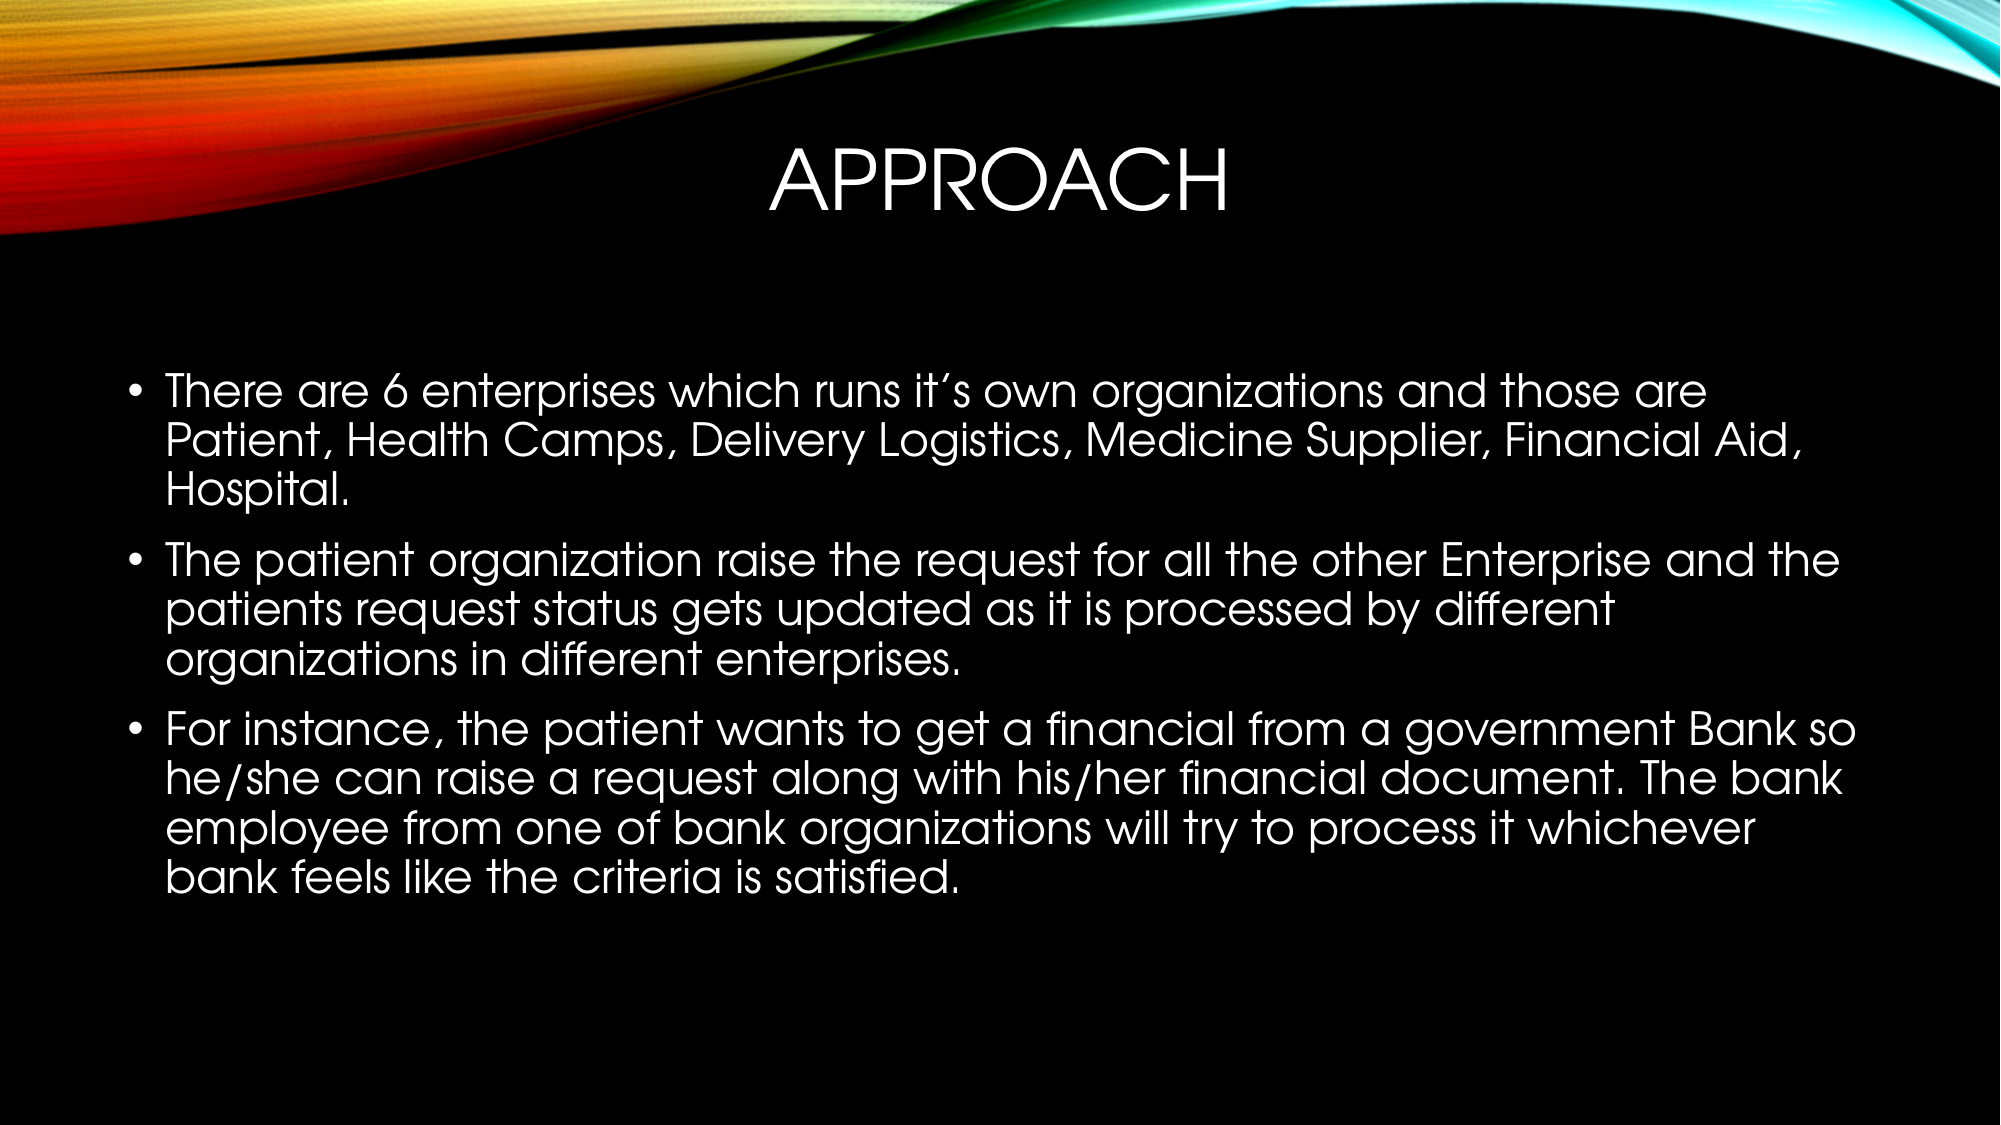

# APPROACH
There are 6 enterprises which runs it’s own organizations and those are Patient, Health Camps, Delivery Logistics, Medicine Supplier, Financial Aid, Hospital.
The patient organization raise the request for all the other Enterprise and the patients request status gets updated as it is processed by different organizations in different enterprises.
For instance, the patient wants to get a financial from a government Bank so he/she can raise a request along with his/her financial document. The bank employee from one of bank organizations will try to process it whichever bank feels like the criteria is satisfied.